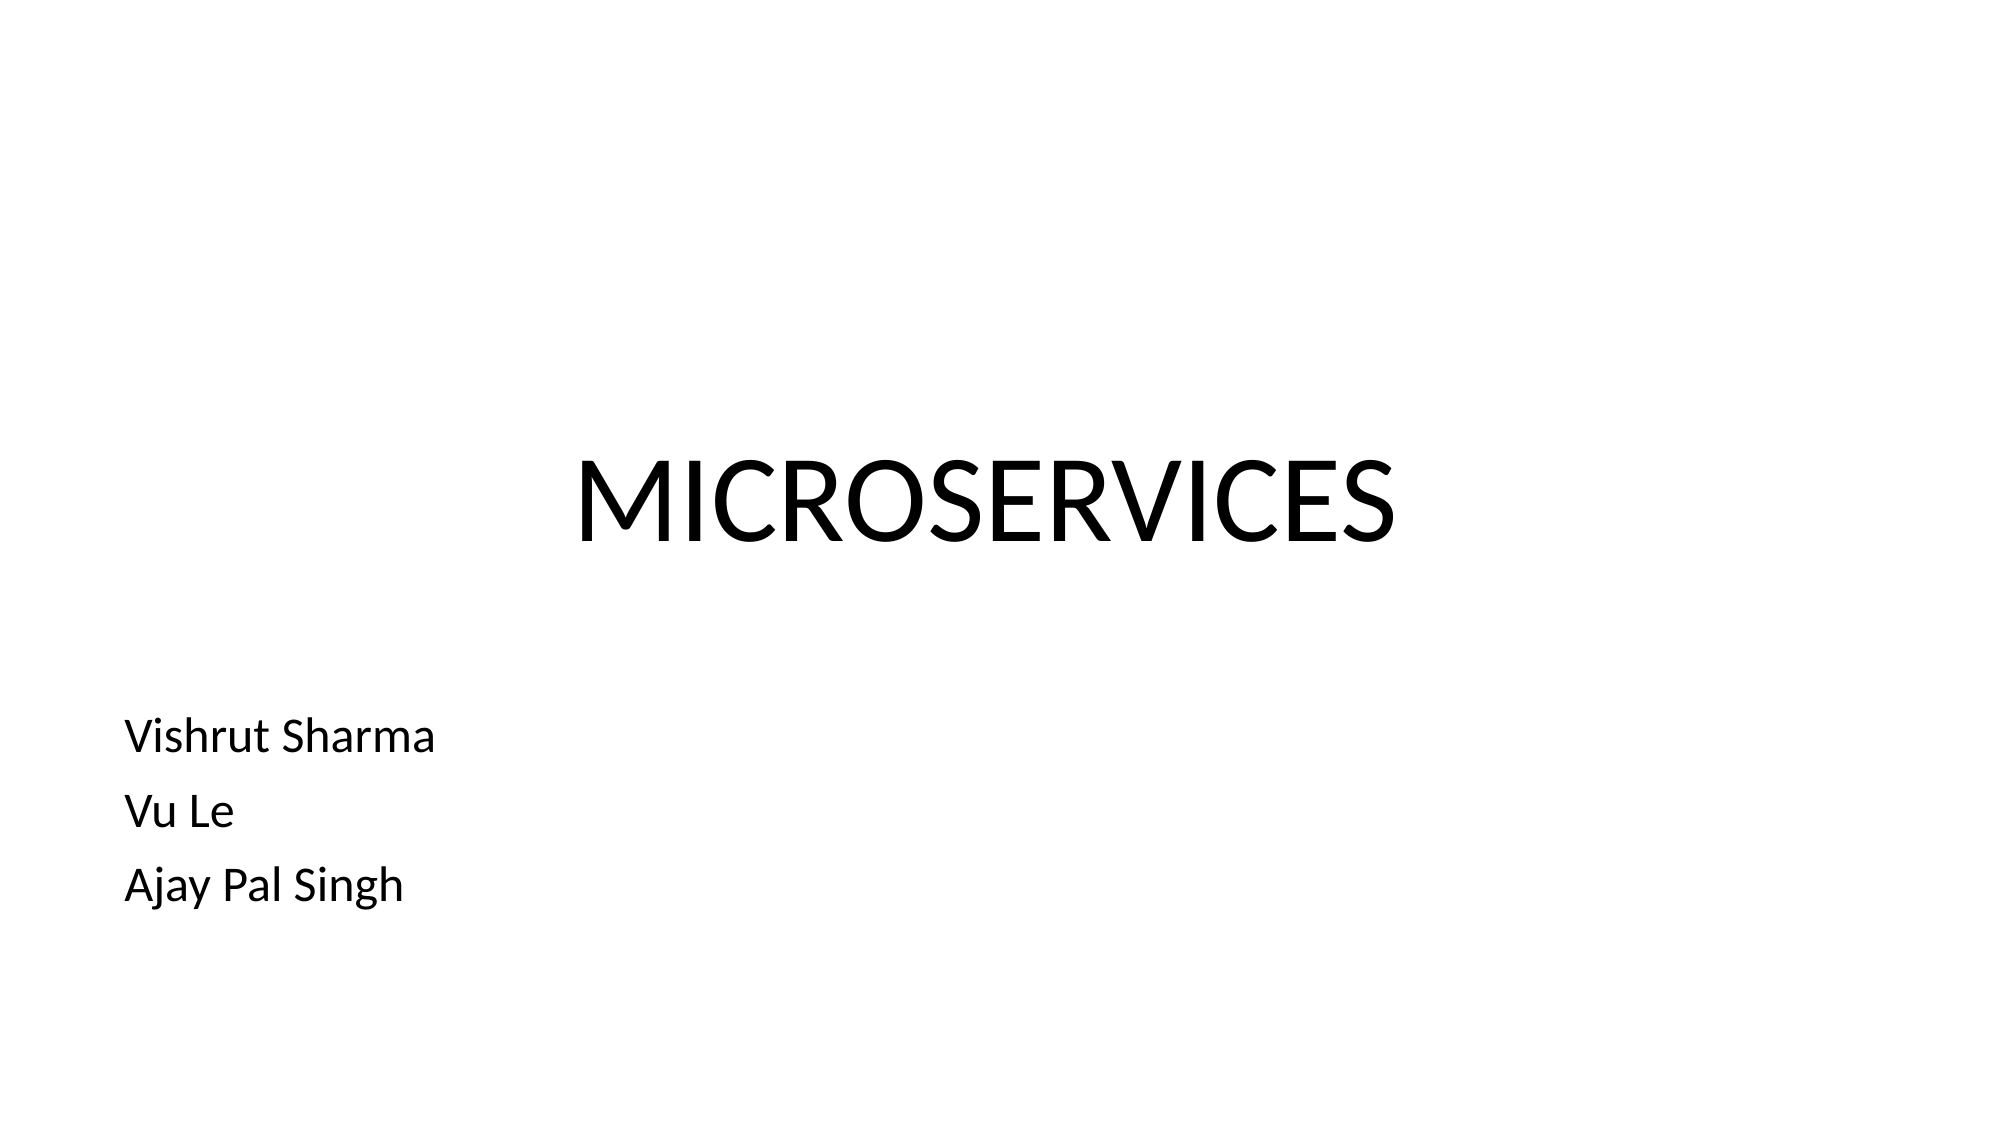

# MICROSERVICES
Vishrut Sharma
Vu Le
Ajay Pal Singh